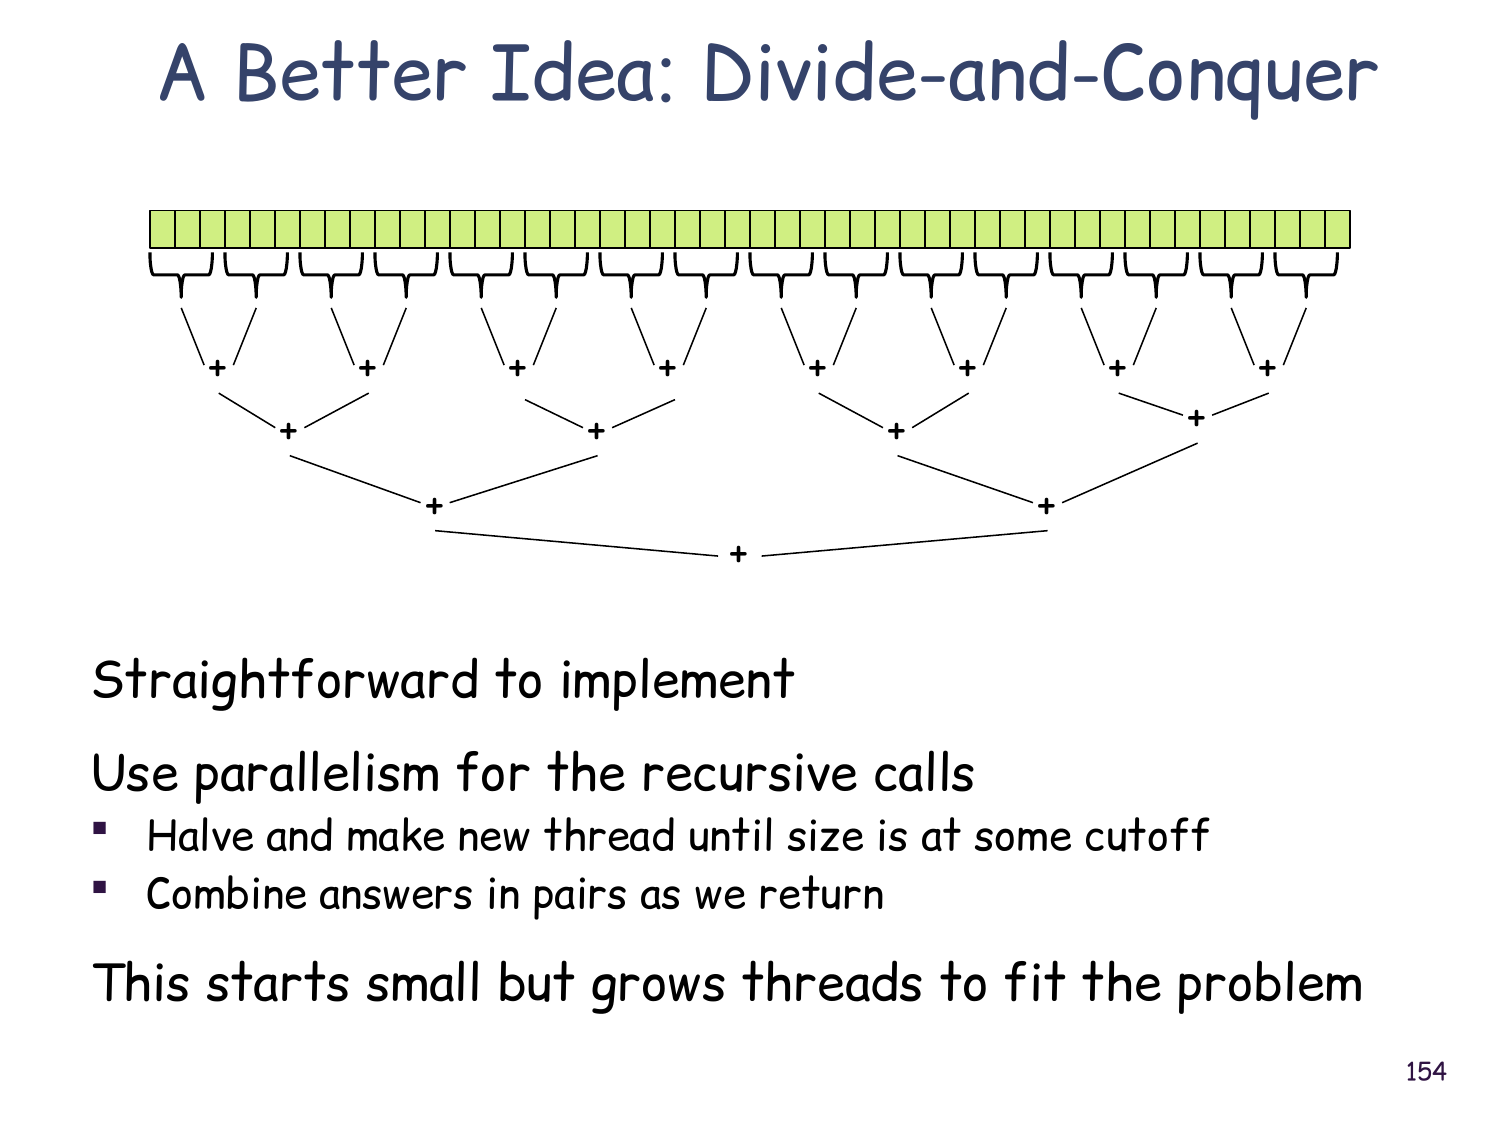

# A Better Idea: Divide-and-Conquer

+
+
+
+
+
+
+
+
+
+
+
+
+
+
+
Straightforward to implement

Use parallelism for the recursive calls
Halve and make new thread until size is at some cutoff
Combine answers in pairs as we return

This starts small but grows threads to fit the problem

154